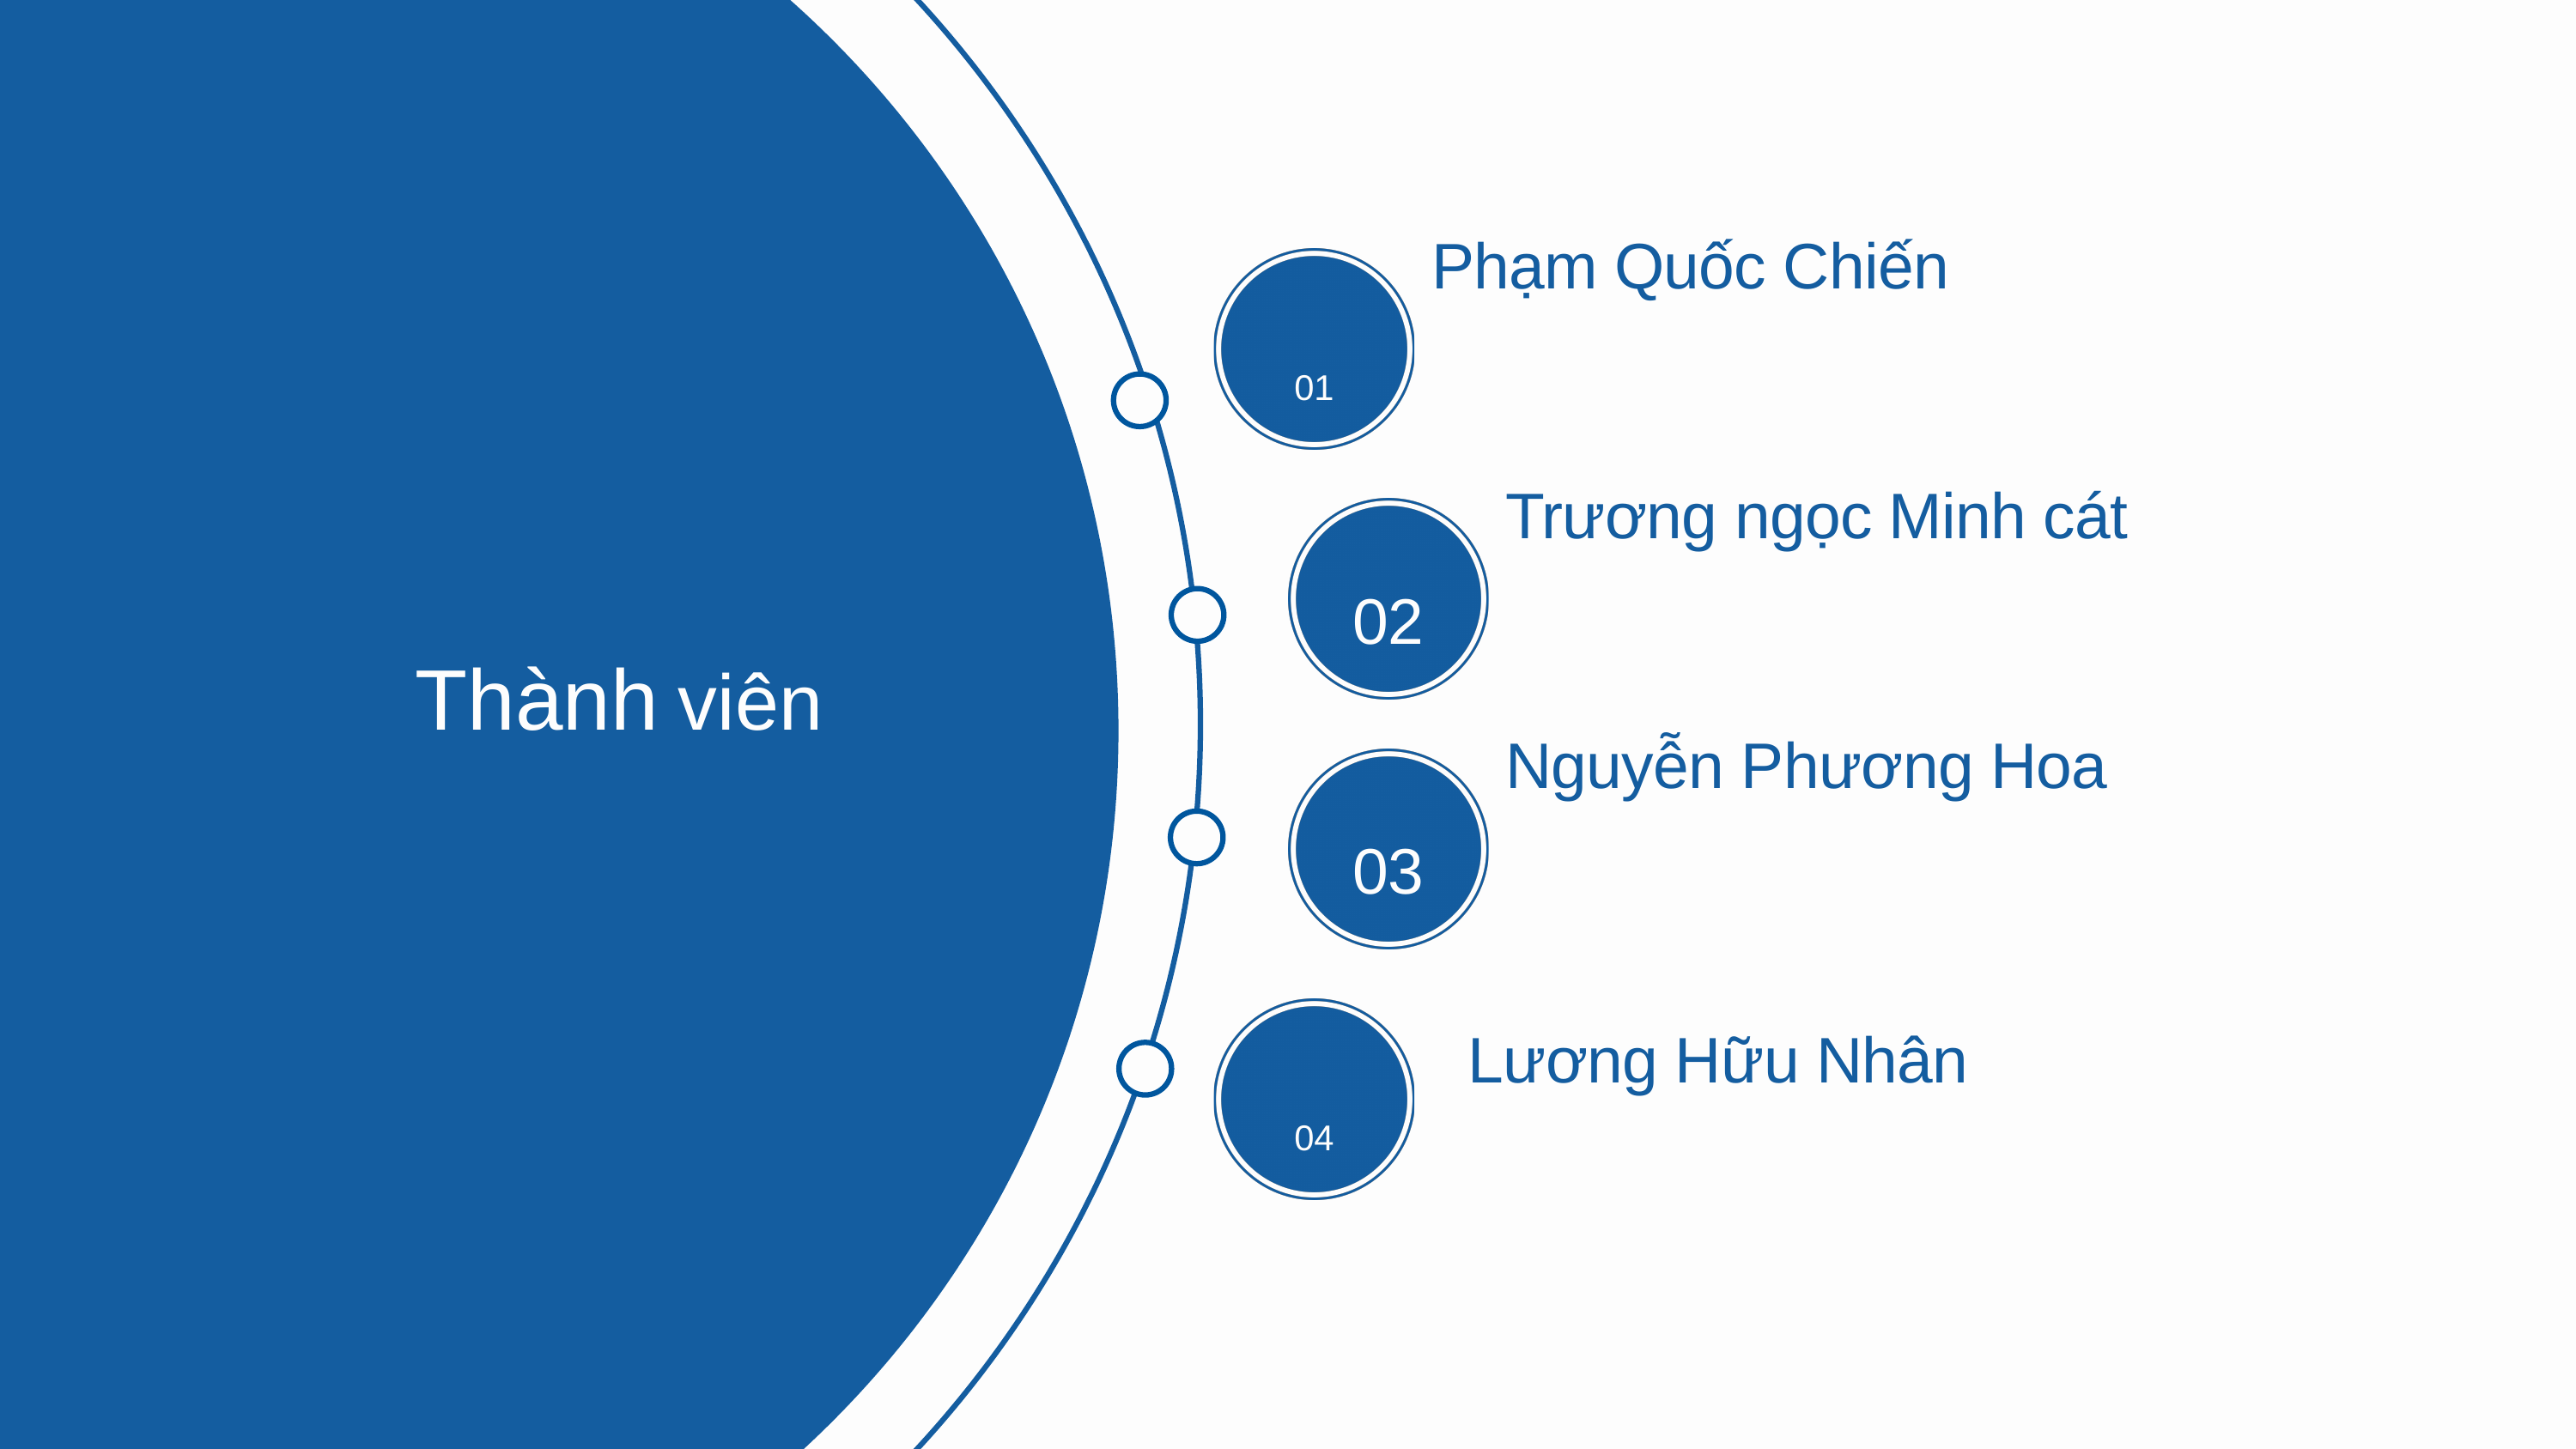

Phạm Quốc Chiến
01

Trương ngọc Minh cát
02

Thành  viên

Nguyễn Phương Hoa
03

04

Lương Hữu Nhân